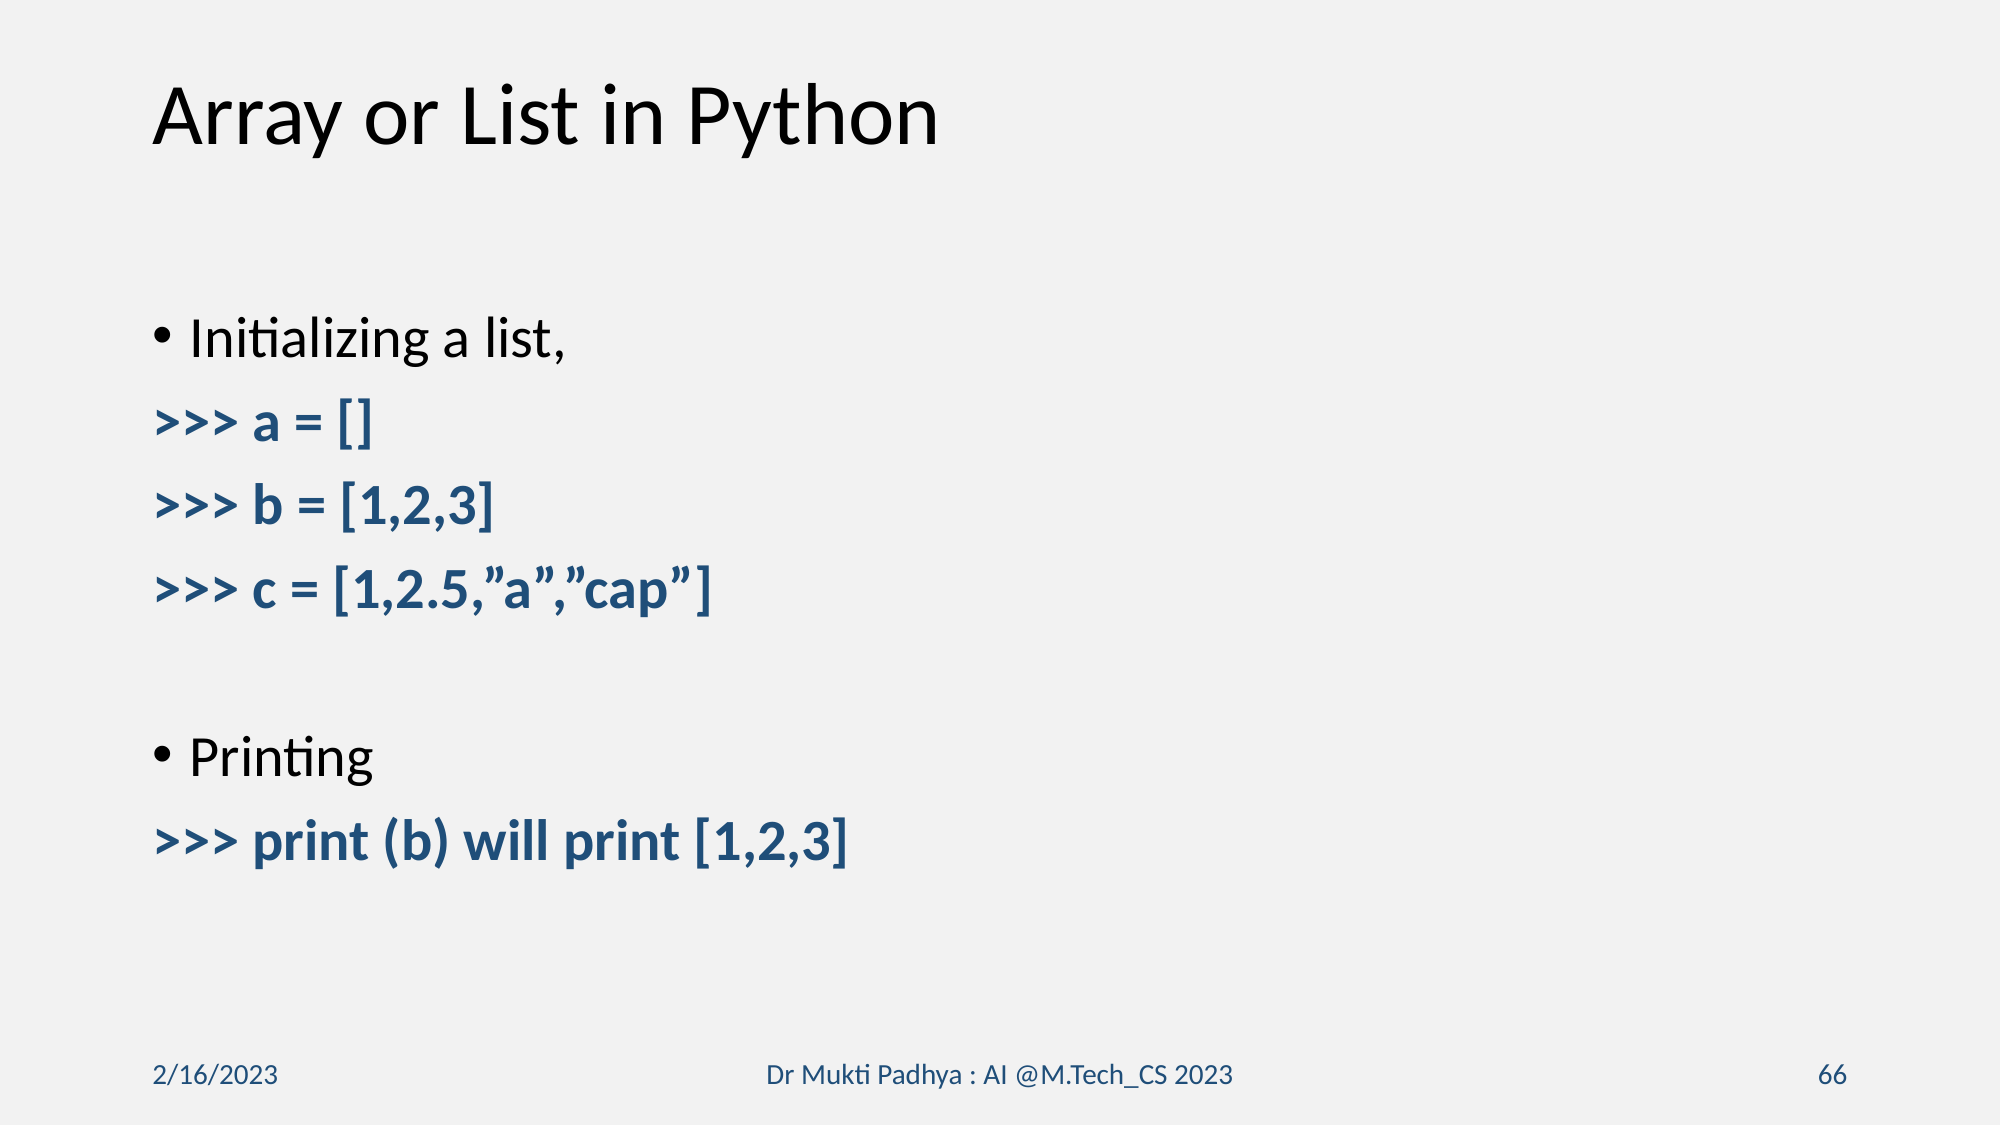

# Array or List in Python
Initializing a list,
>>> a = []
>>> b = [1,2,3]
>>> c = [1,2.5,”a”,”cap”]

Printing
>>> print (b) will print [1,2,3]
2/16/2023
Dr Mukti Padhya : AI @M.Tech_CS 2023
66